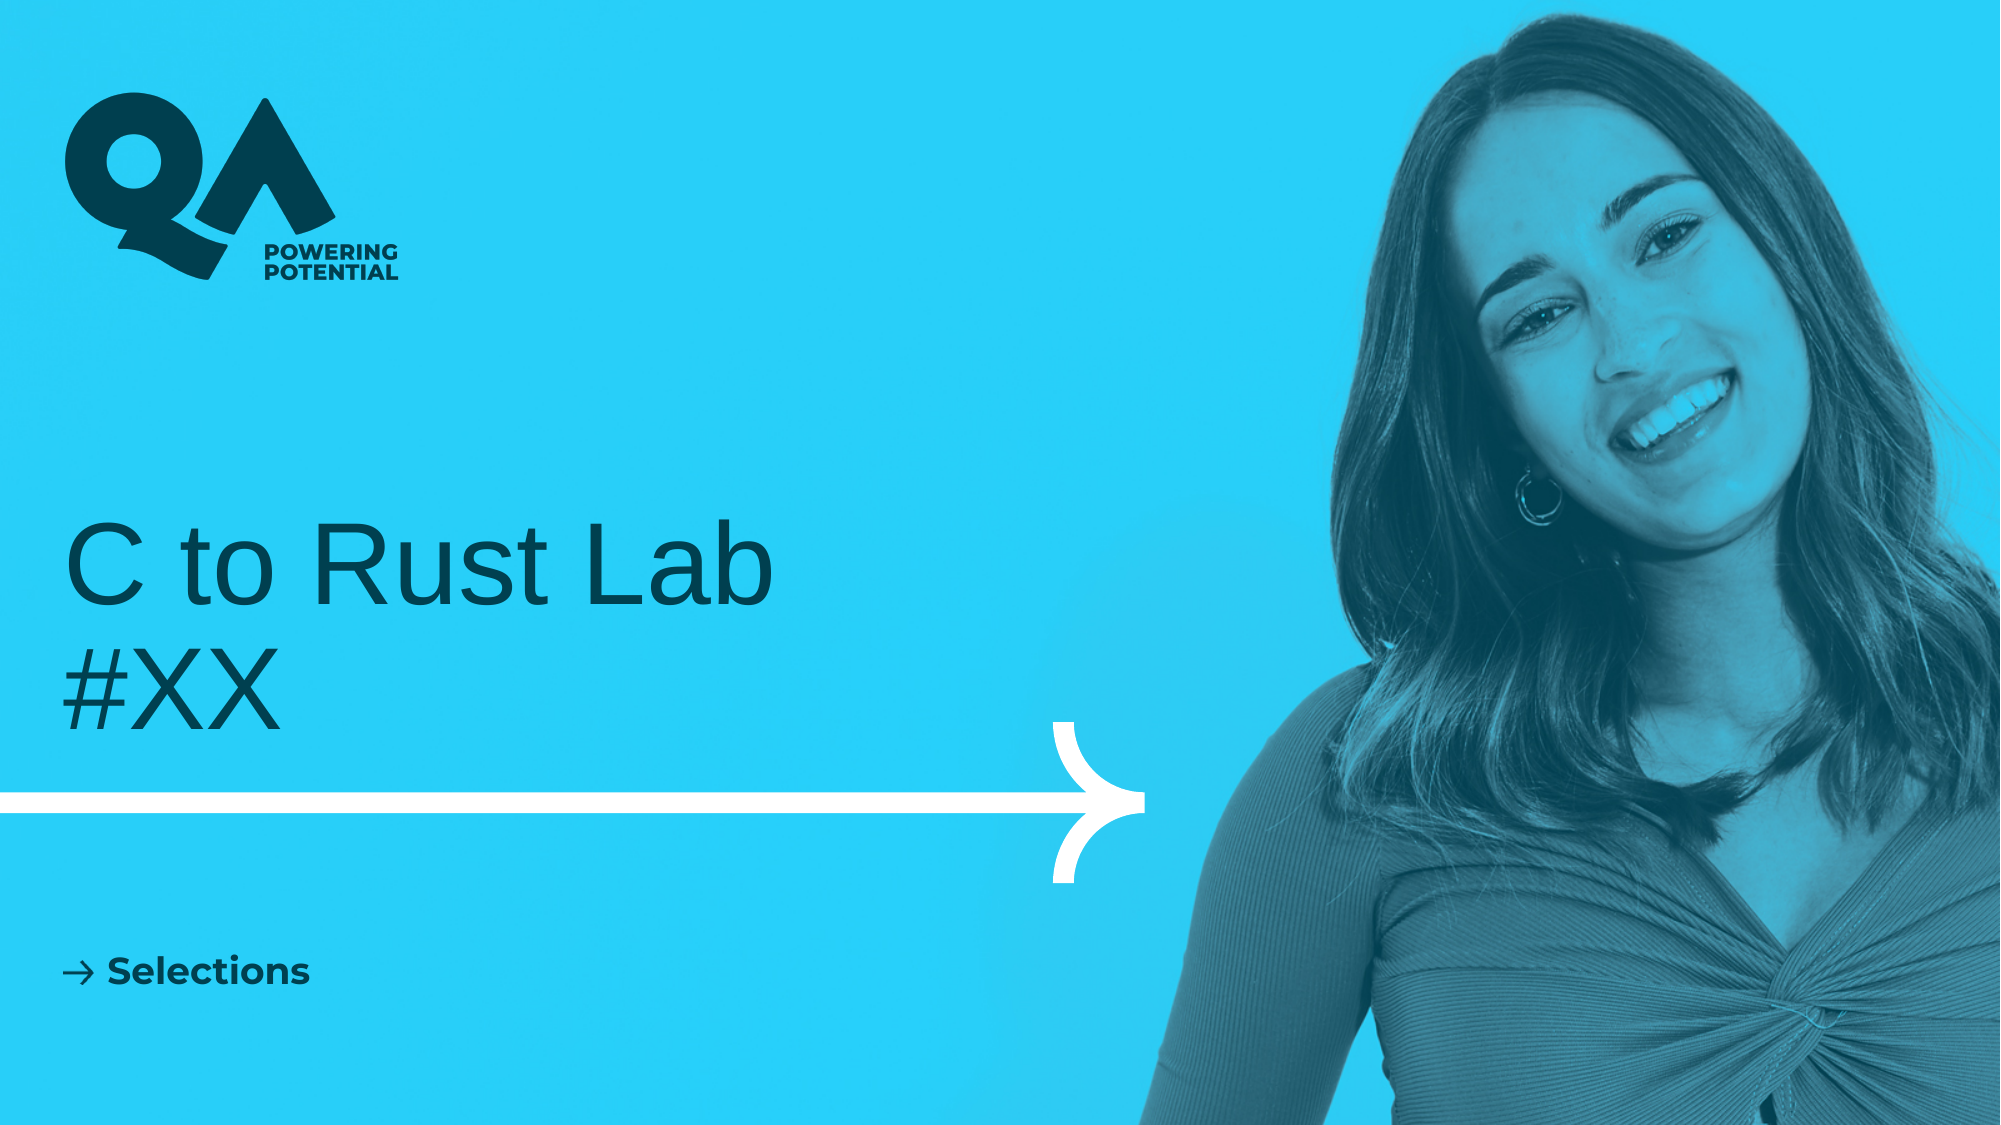

# C to Rust Lab #XX
Selections